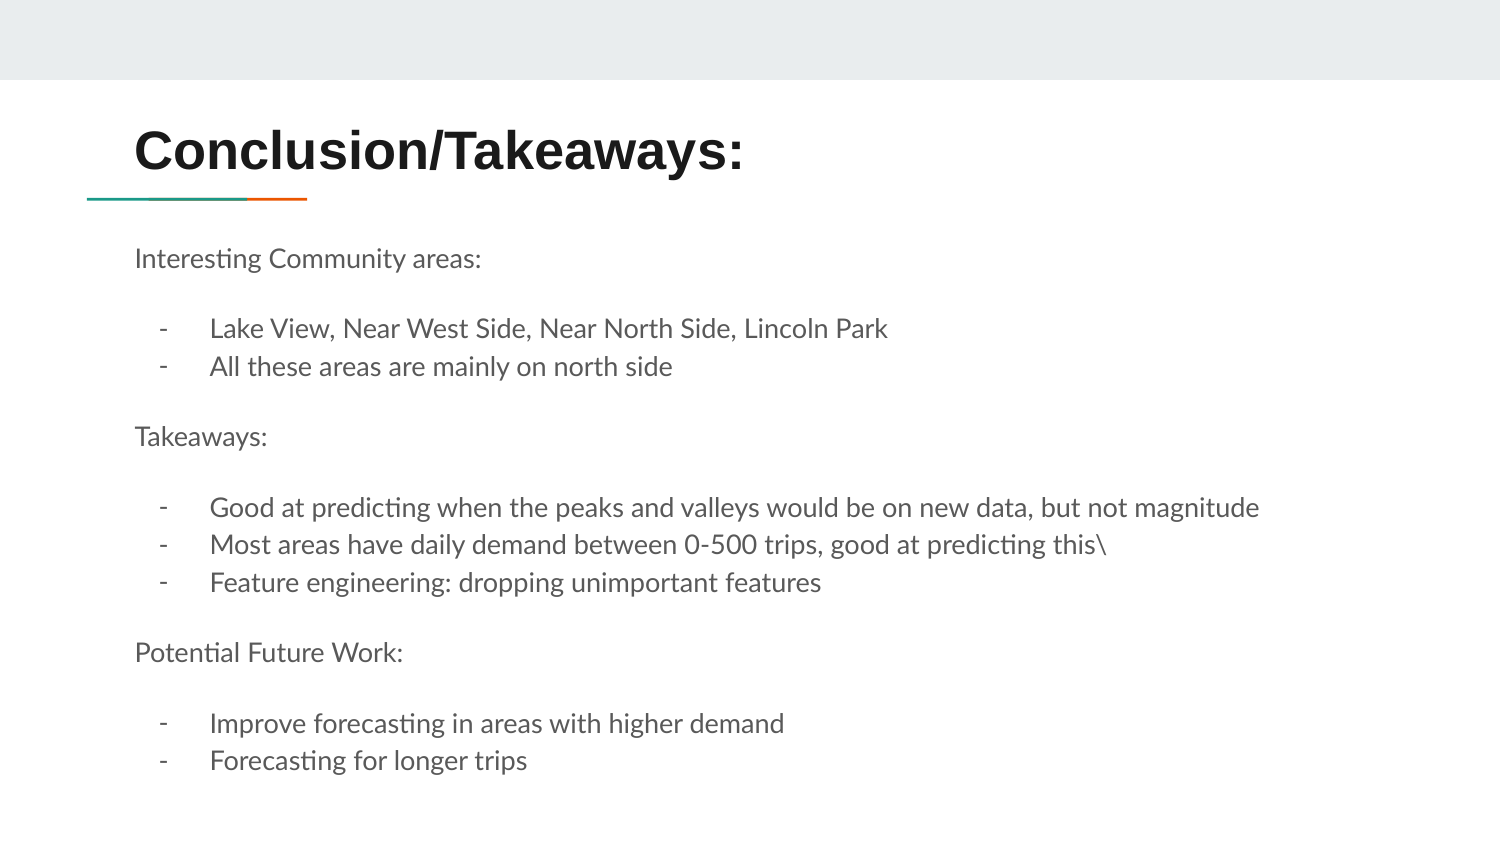

# Conclusion/Takeaways:
Interesting Community areas:
Lake View, Near West Side, Near North Side, Lincoln Park
All these areas are mainly on north side
Takeaways:
Good at predicting when the peaks and valleys would be on new data, but not magnitude
Most areas have daily demand between 0-500 trips, good at predicting this\
Feature engineering: dropping unimportant features
Potential Future Work:
Improve forecasting in areas with higher demand
Forecasting for longer trips